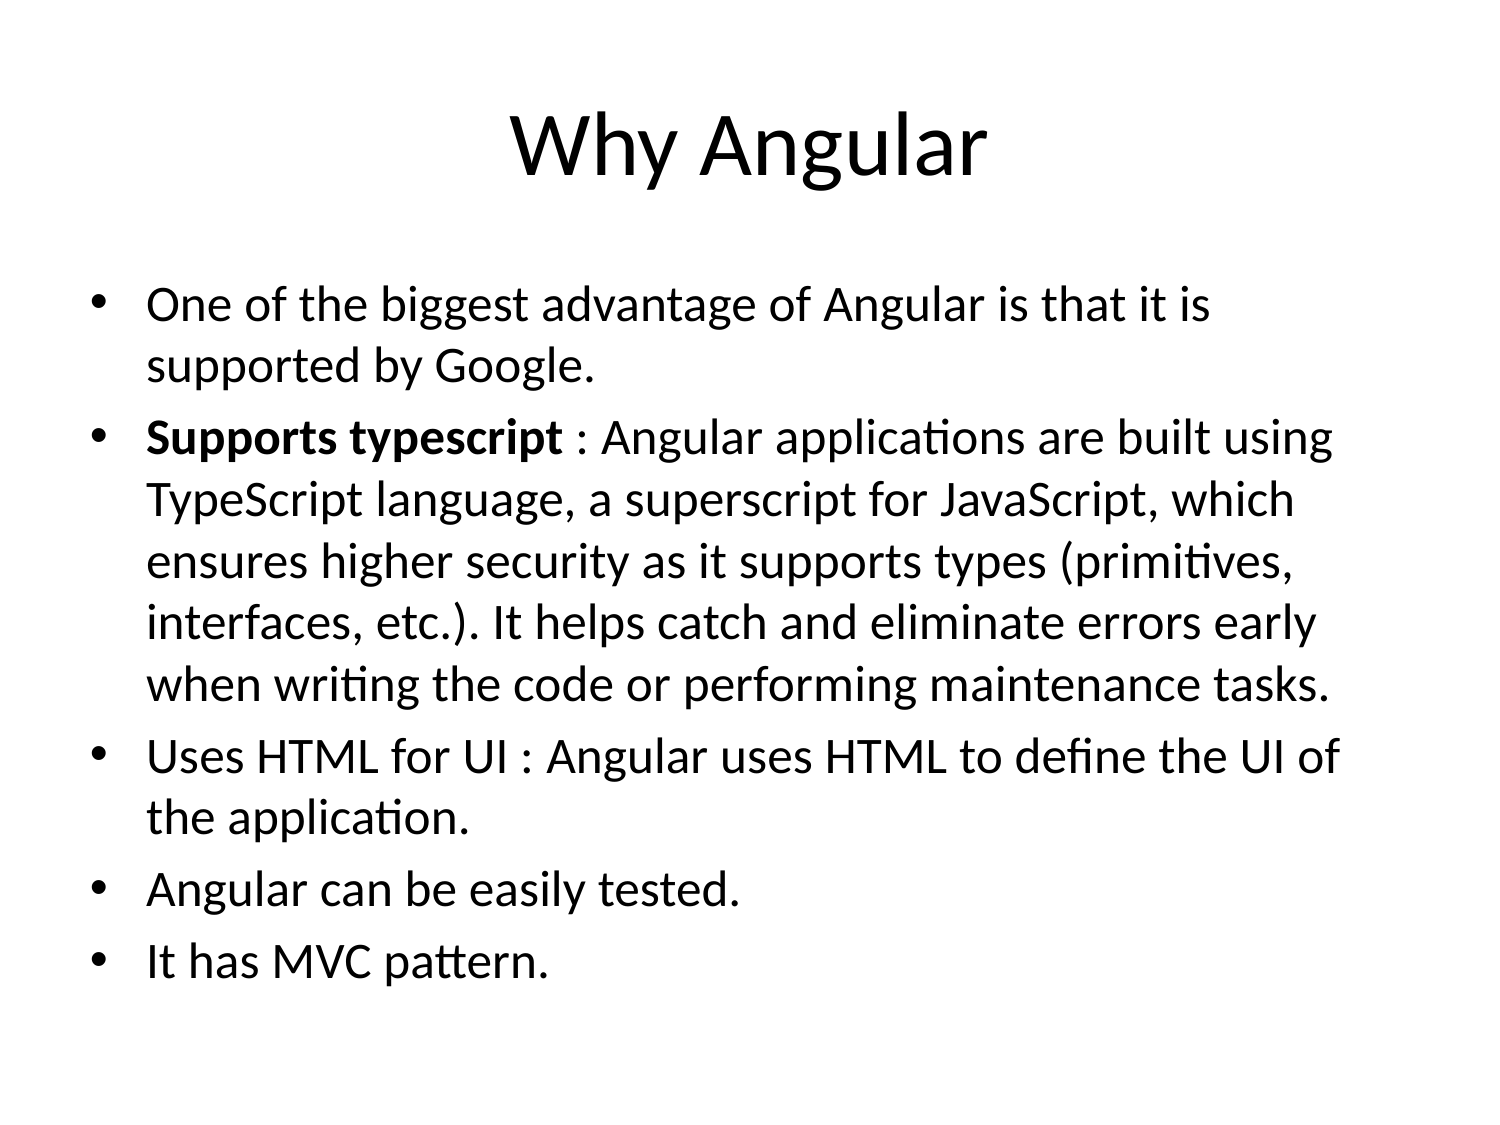

# Why Angular
One of the biggest advantage of Angular is that it is supported by Google.
Supports typescript : Angular applications are built using TypeScript language, a superscript for JavaScript, which ensures higher security as it supports types (primitives, interfaces, etc.). It helps catch and eliminate errors early when writing the code or performing maintenance tasks.
Uses HTML for UI : Angular uses HTML to define the UI of the application.
Angular can be easily tested.
It has MVC pattern.